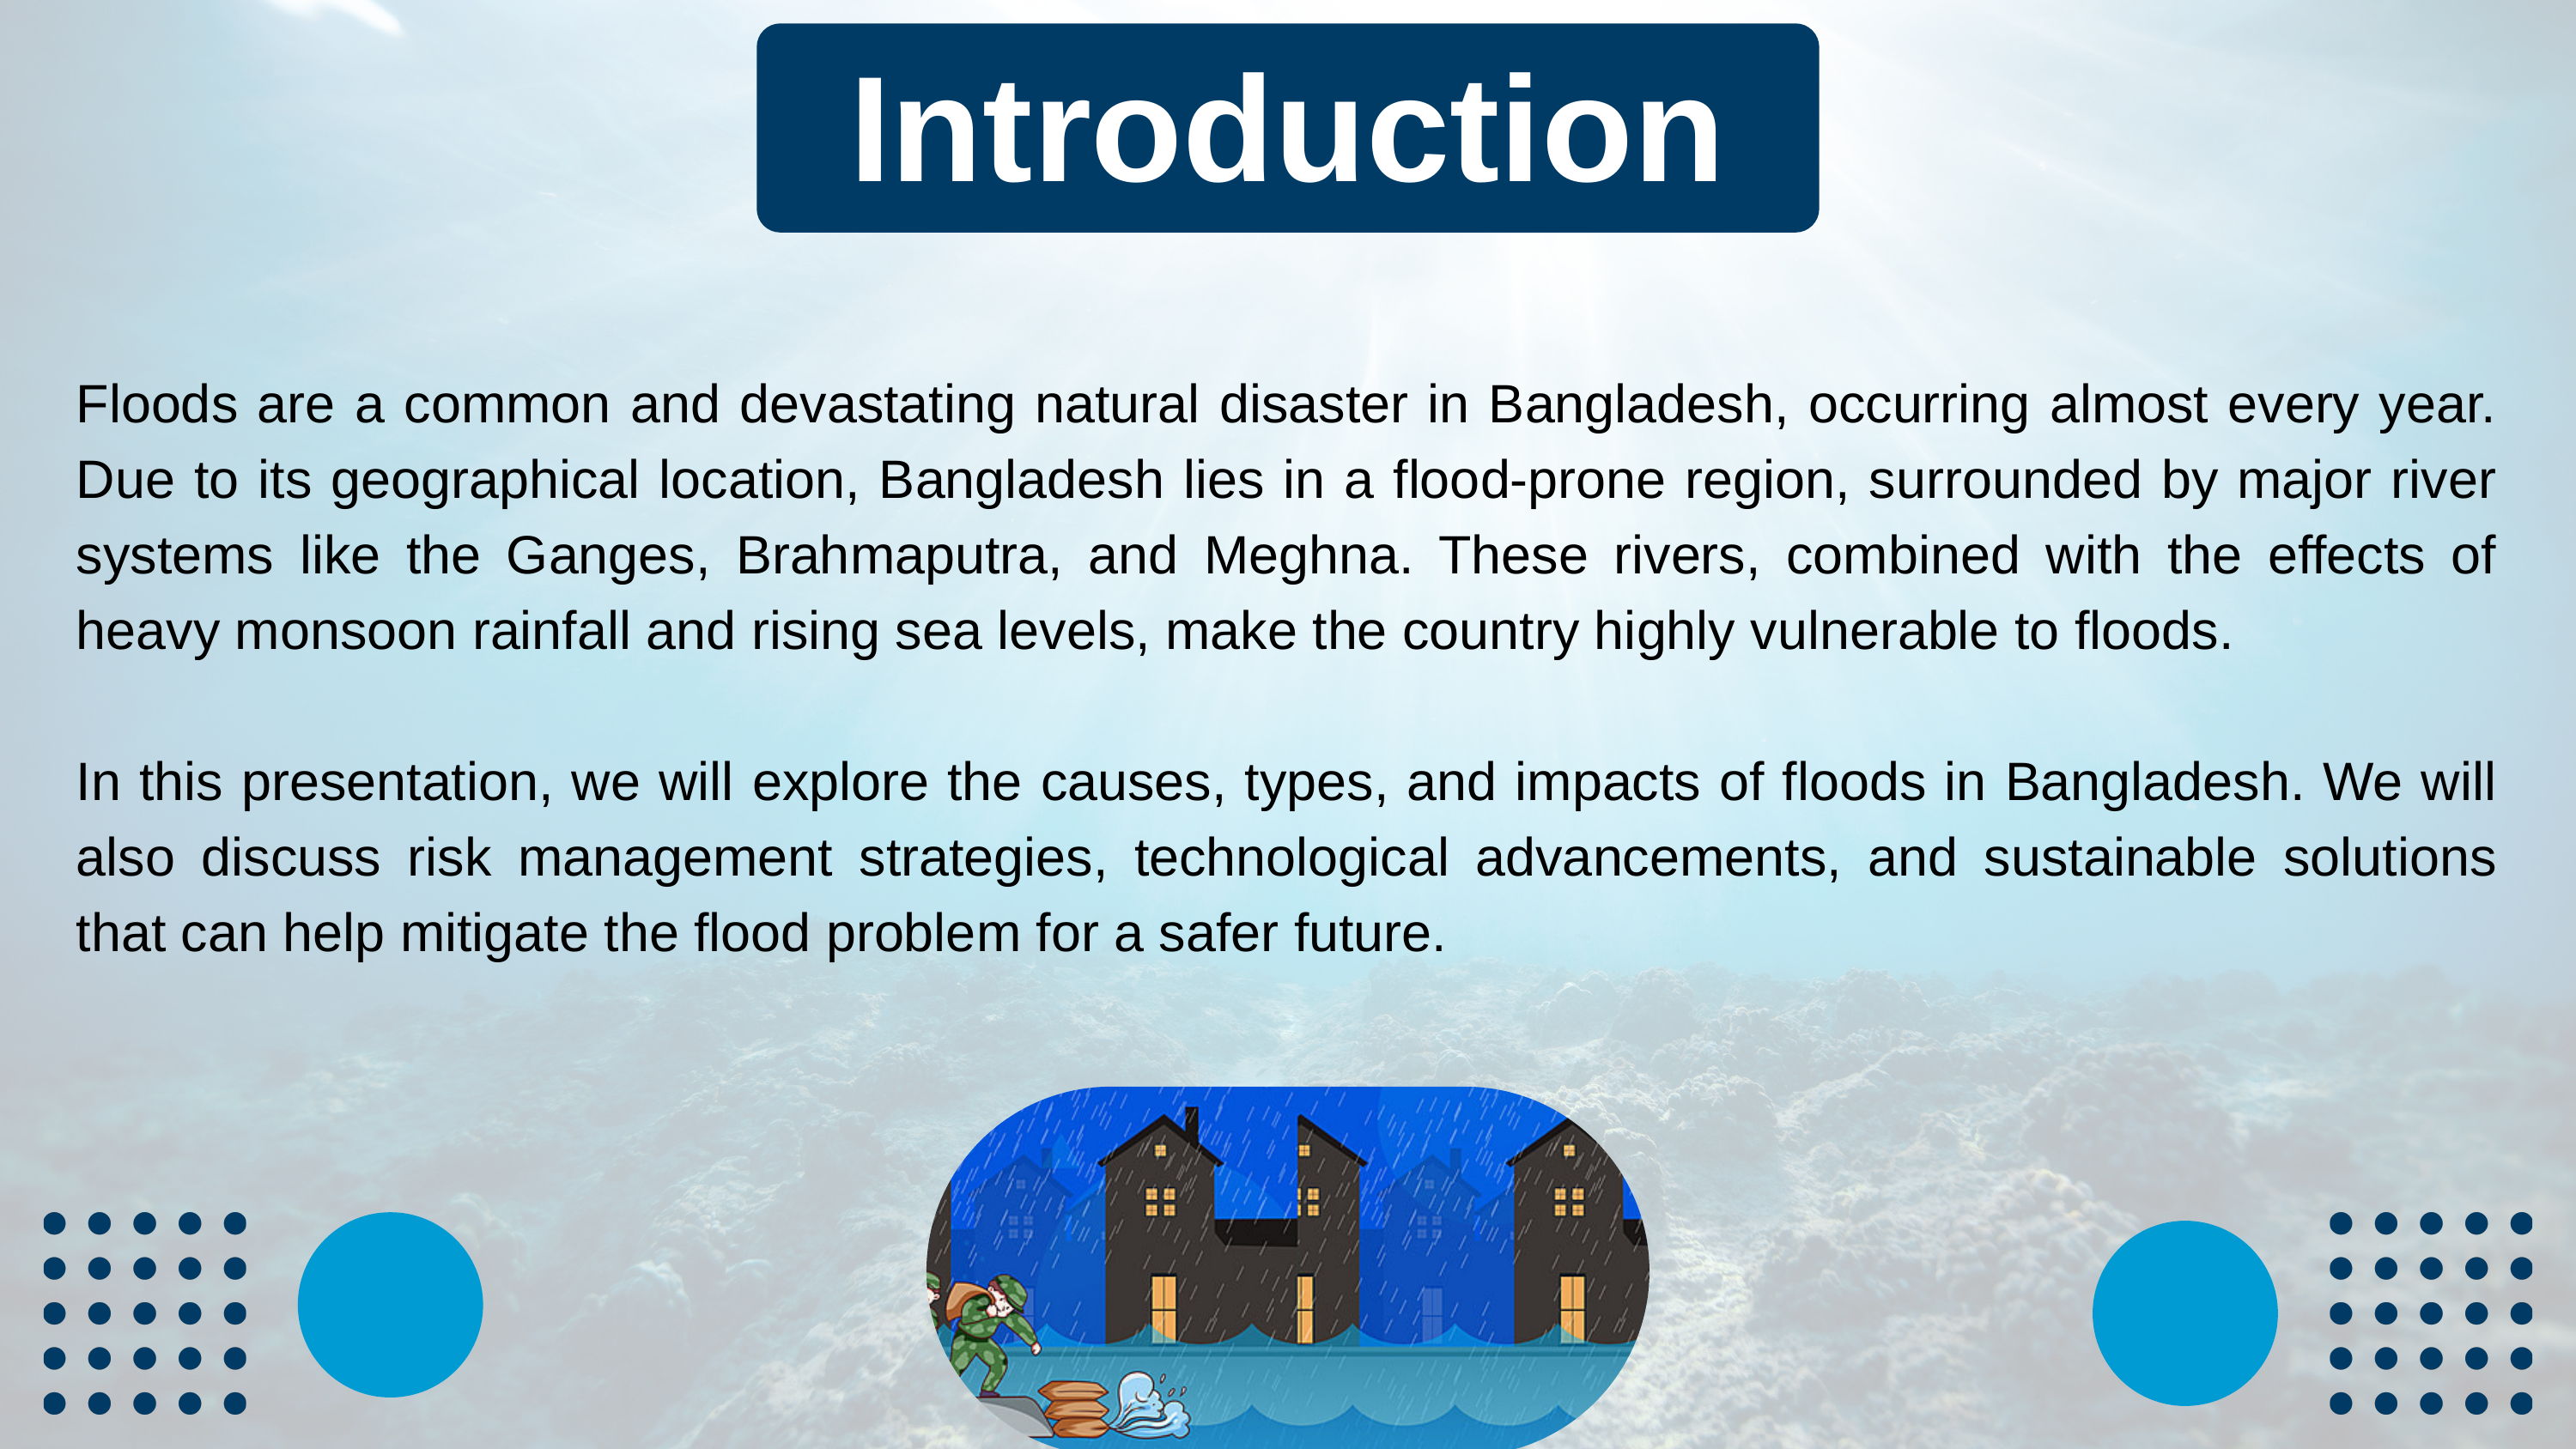

Introduction

Floods are a common and devastating natural disaster in Bangladesh, occurring almost every year. Due to its geographical location, Bangladesh lies in a flood-prone region, surrounded by major river systems like the Ganges, Brahmaputra, and Meghna. These rivers, combined with the effects of heavy monsoon rainfall and rising sea levels, make the country highly vulnerable to floods.

In this presentation, we will explore the causes, types, and impacts of floods in Bangladesh. We will also discuss risk management strategies, technological advancements, and sustainable solutions that can help mitigate the flood problem for a safer future.